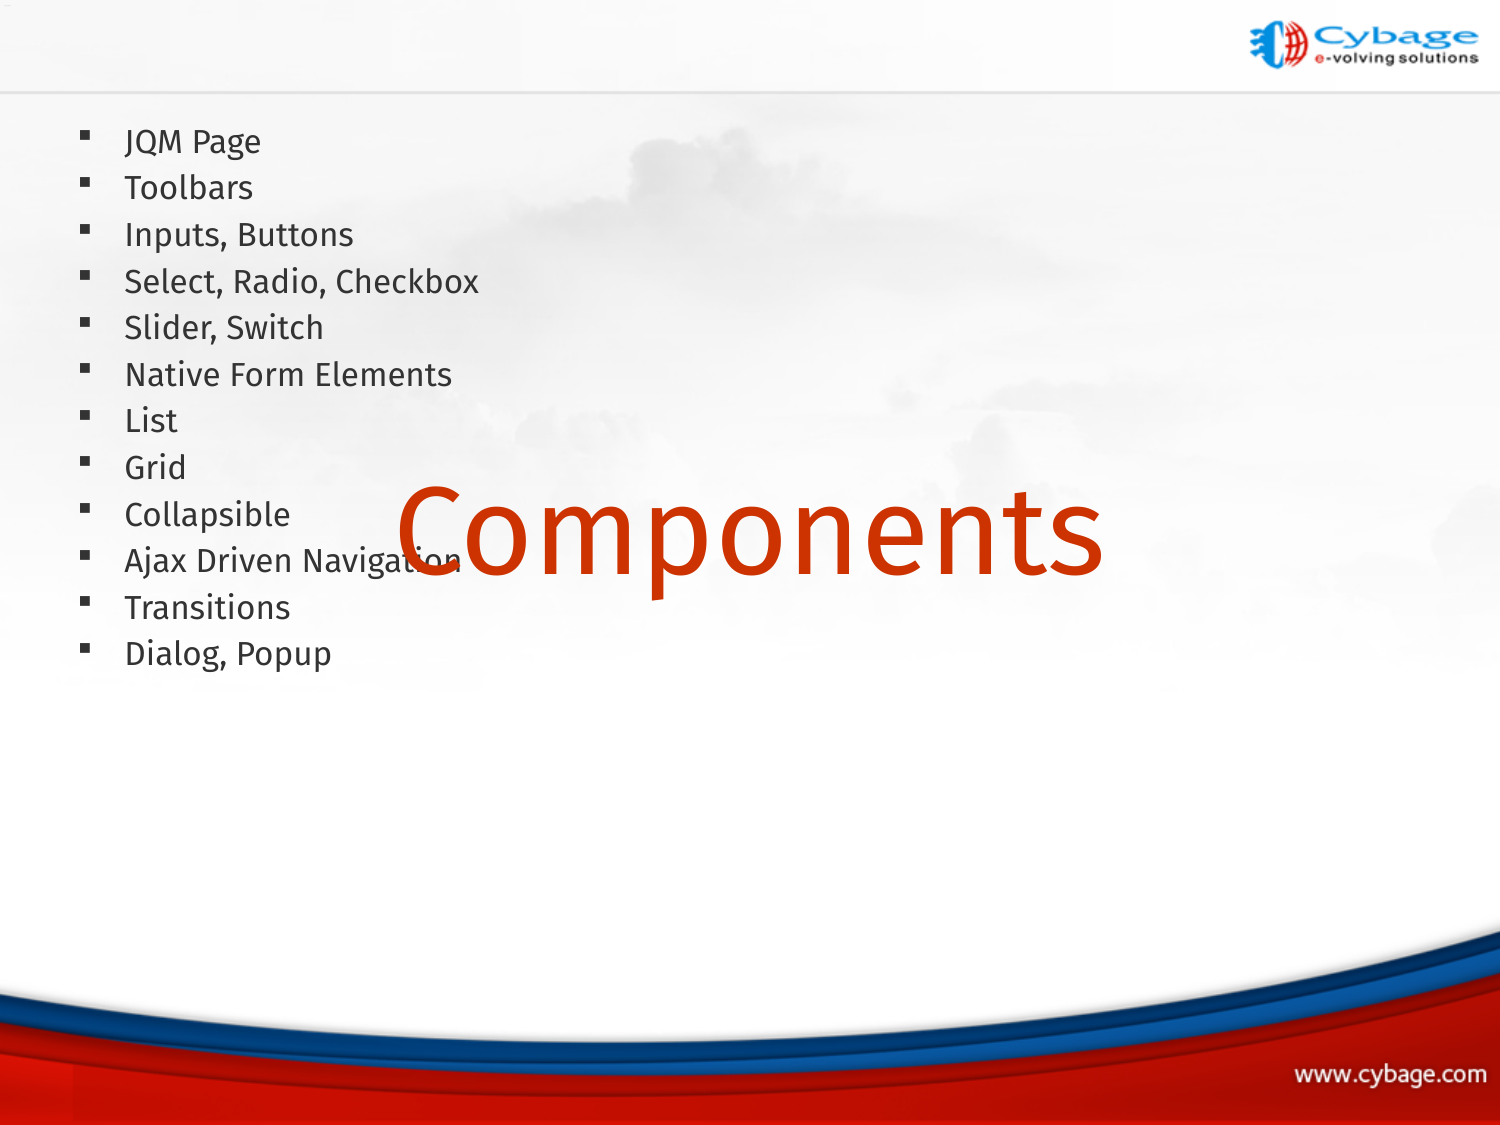

JQM Page
Toolbars
Inputs, Buttons
Select, Radio, Checkbox
Slider, Switch
Native Form Elements
List
Grid
Collapsible
Ajax Driven Navigation
Transitions
Dialog, Popup

# Components